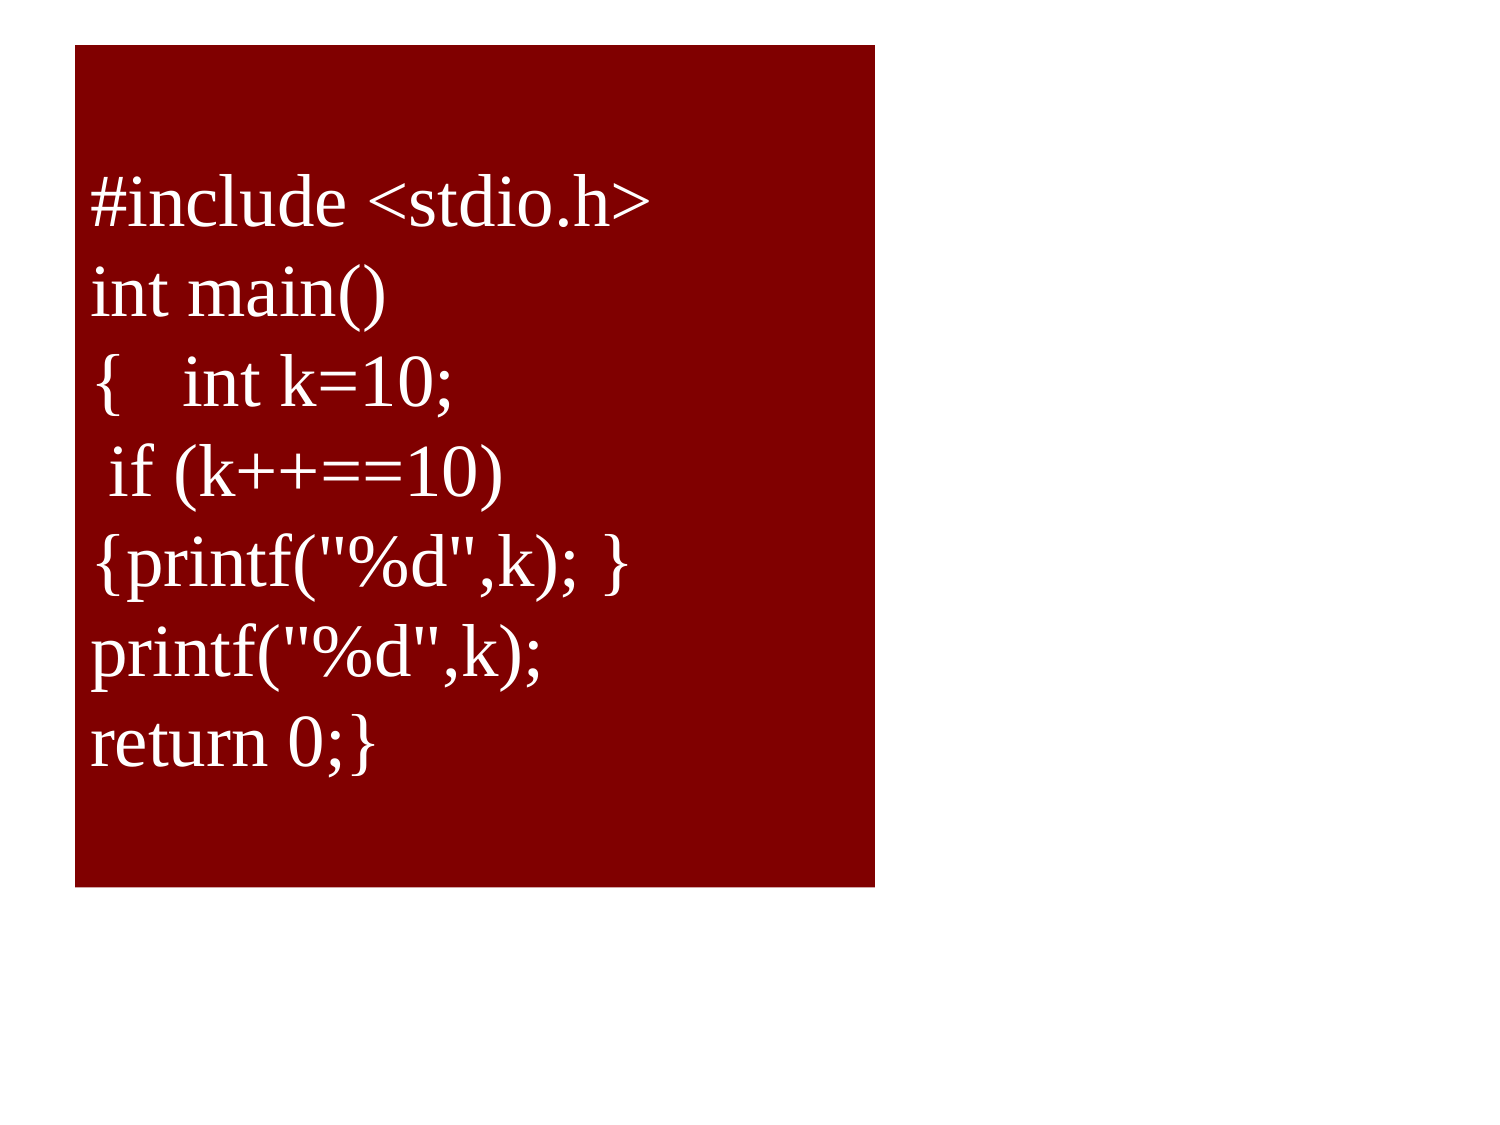

# #include <stdio.h> int main() {   int k=10; if (k++==10) {printf("%d",k); } printf("%d",k); return 0;}